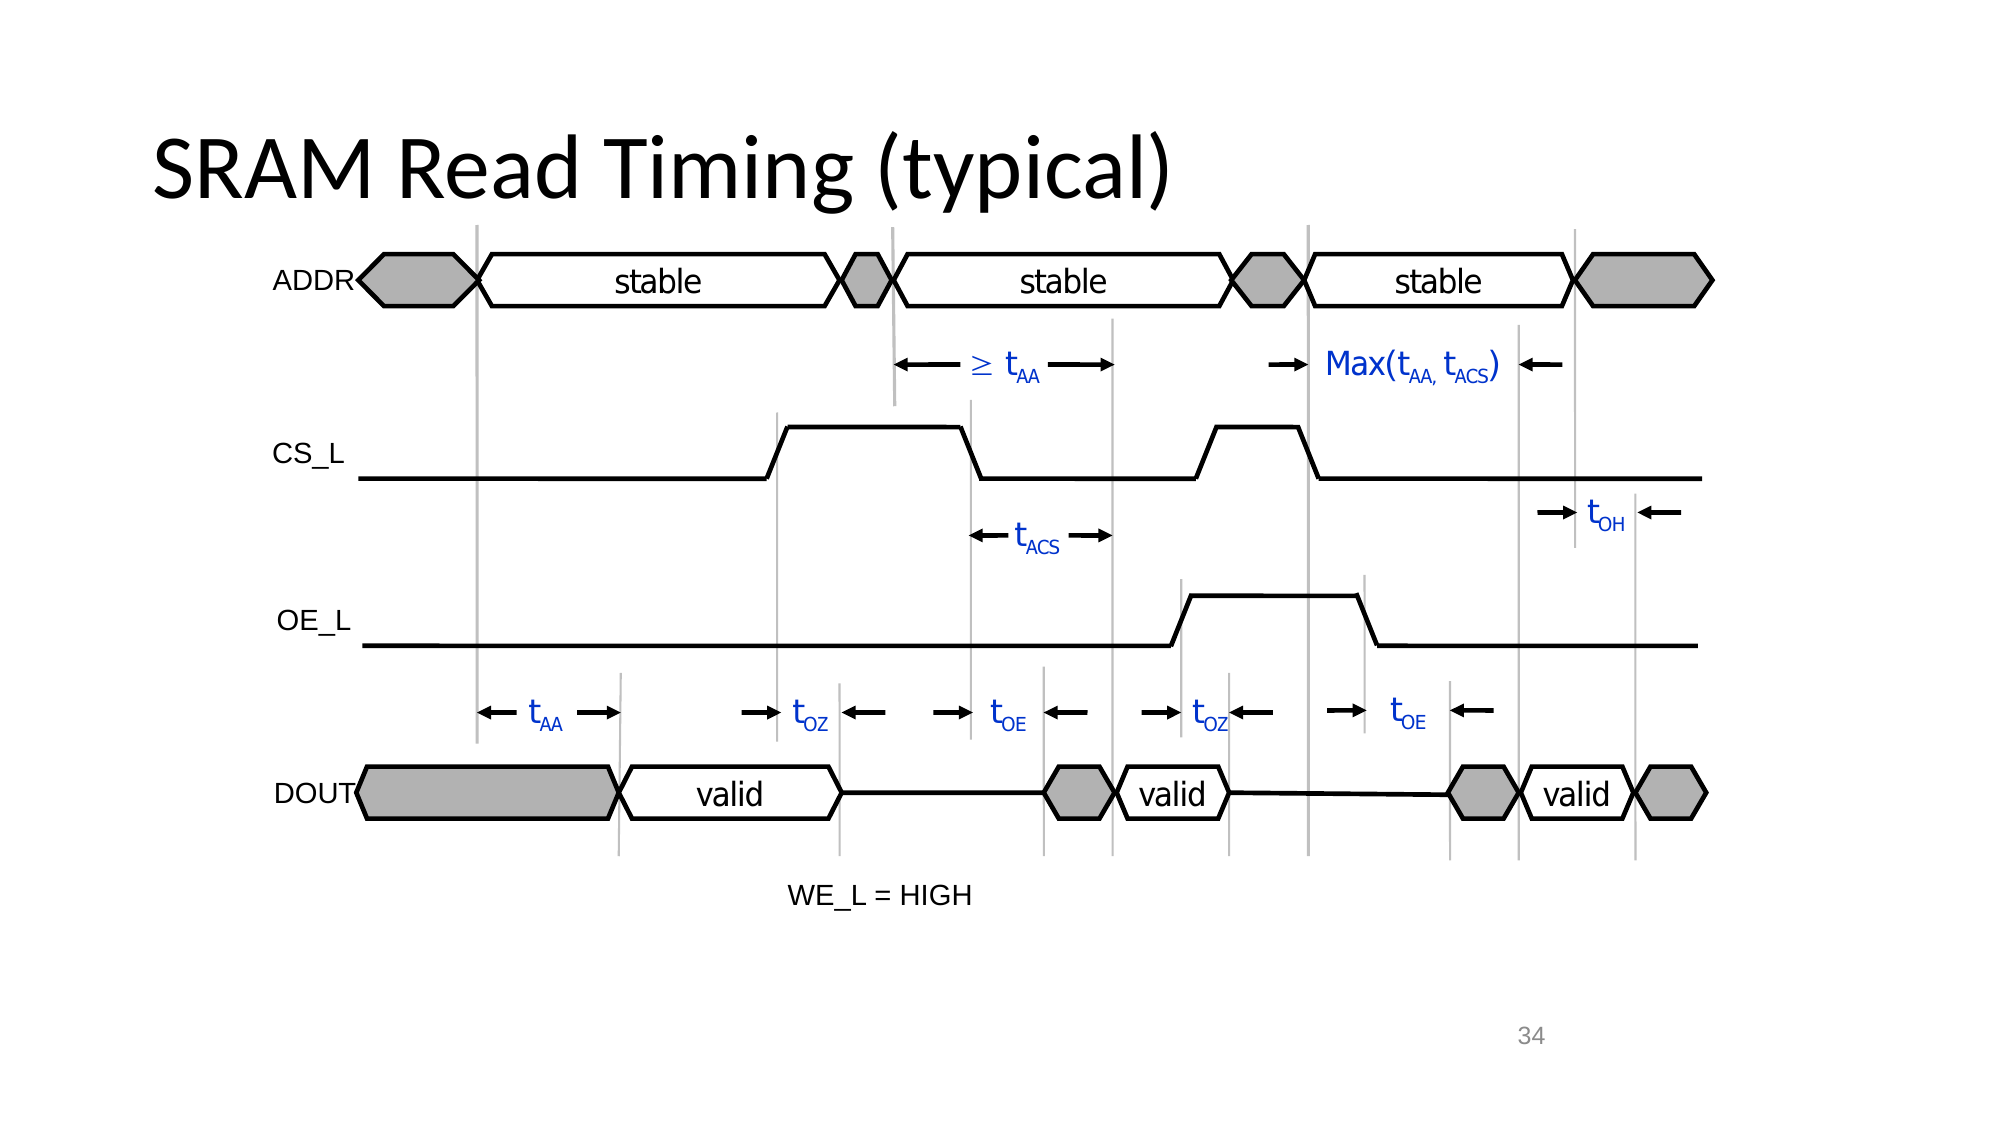

# SRAM Read Timing (typical)

ADDR

stable

stable

stable

≥ tAA

Max(tAA, tACS)

CS_L

tOH

tACS

OE_L

tOE

tAA

tOZ

tOE

tOZ

DOUT

valid

valid

valid

WE_L = HIGH
34